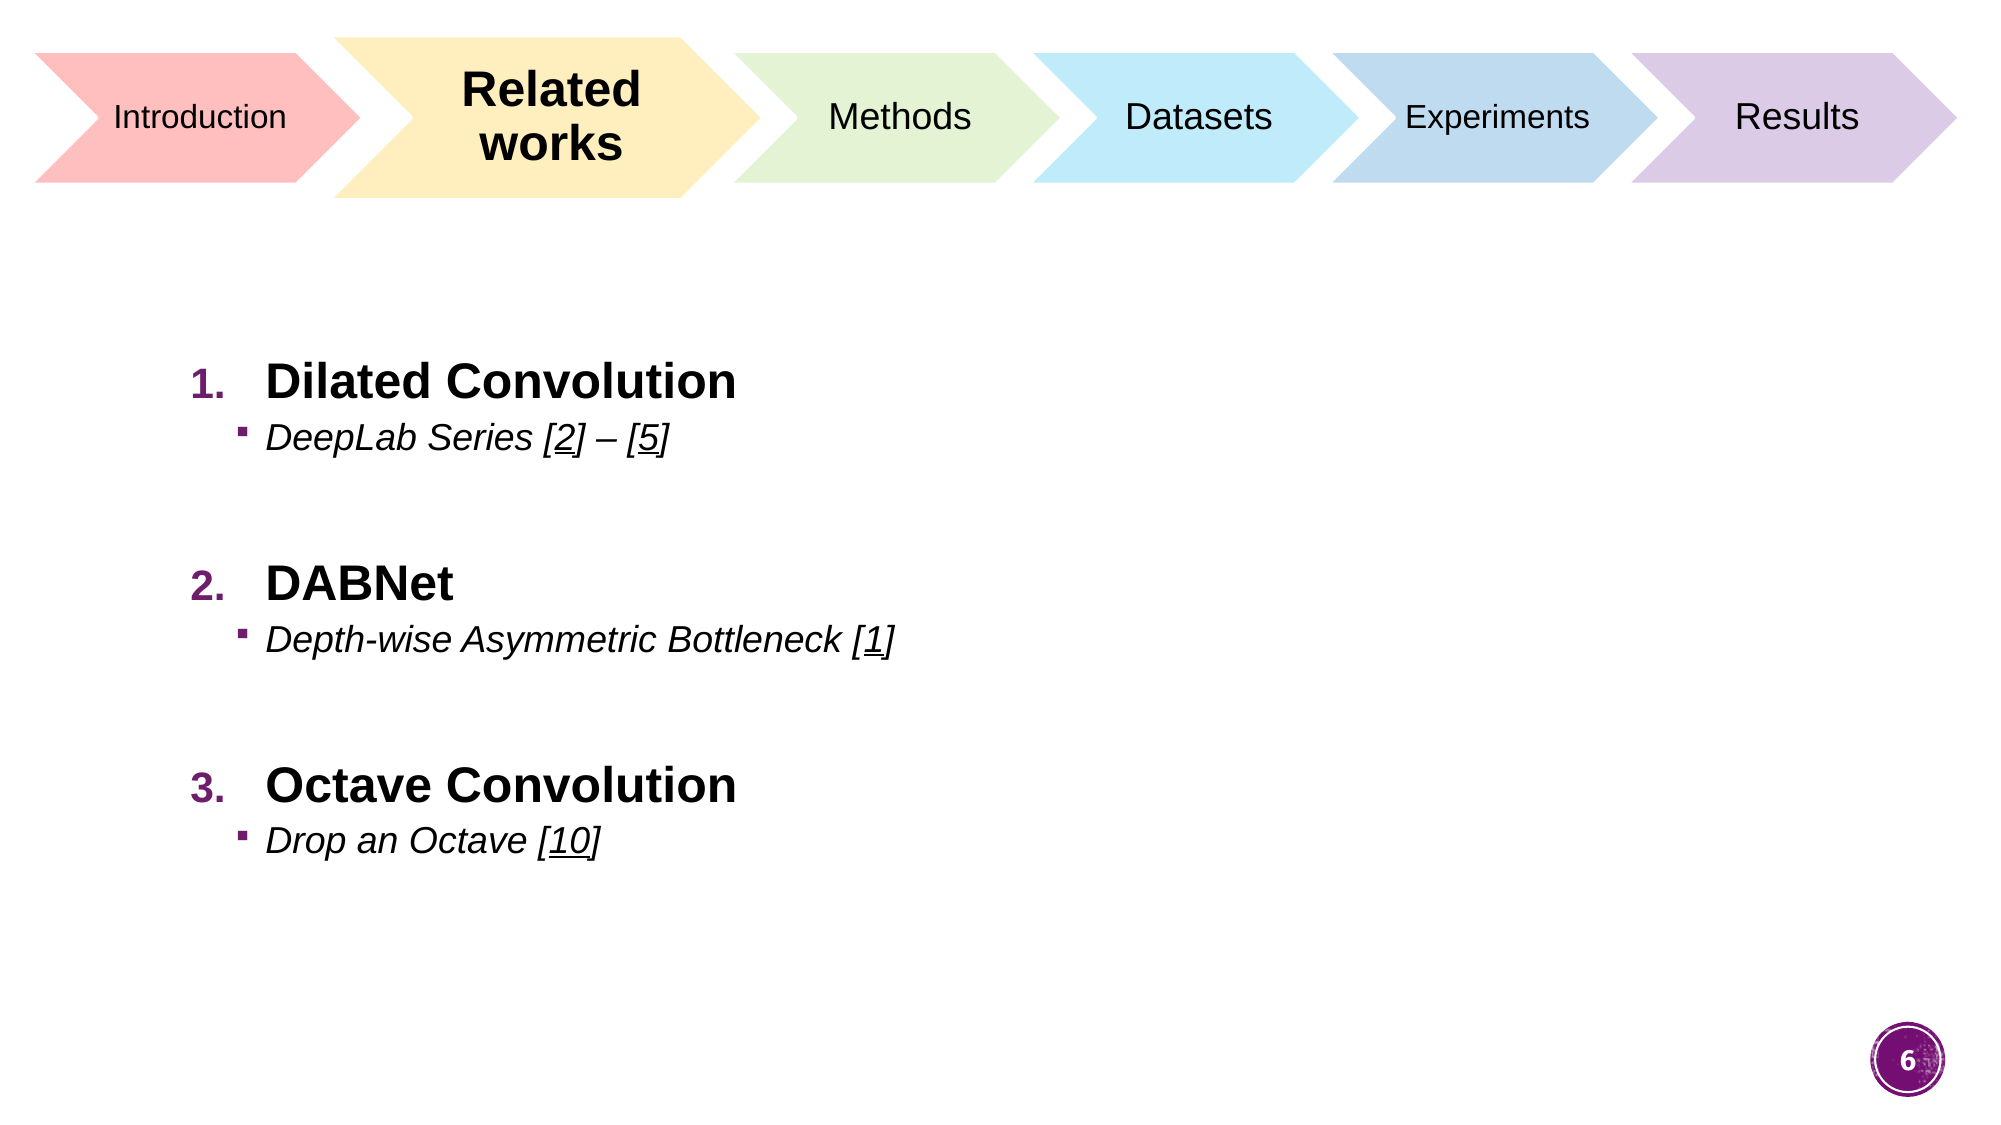

Introduction
Related works
Methods
Datasets
Experiments
Results
Dilated Convolution
DeepLab Series [2] – [5]

DABNet
Depth-wise Asymmetric Bottleneck [1]

Octave Convolution
Drop an Octave [10]

6